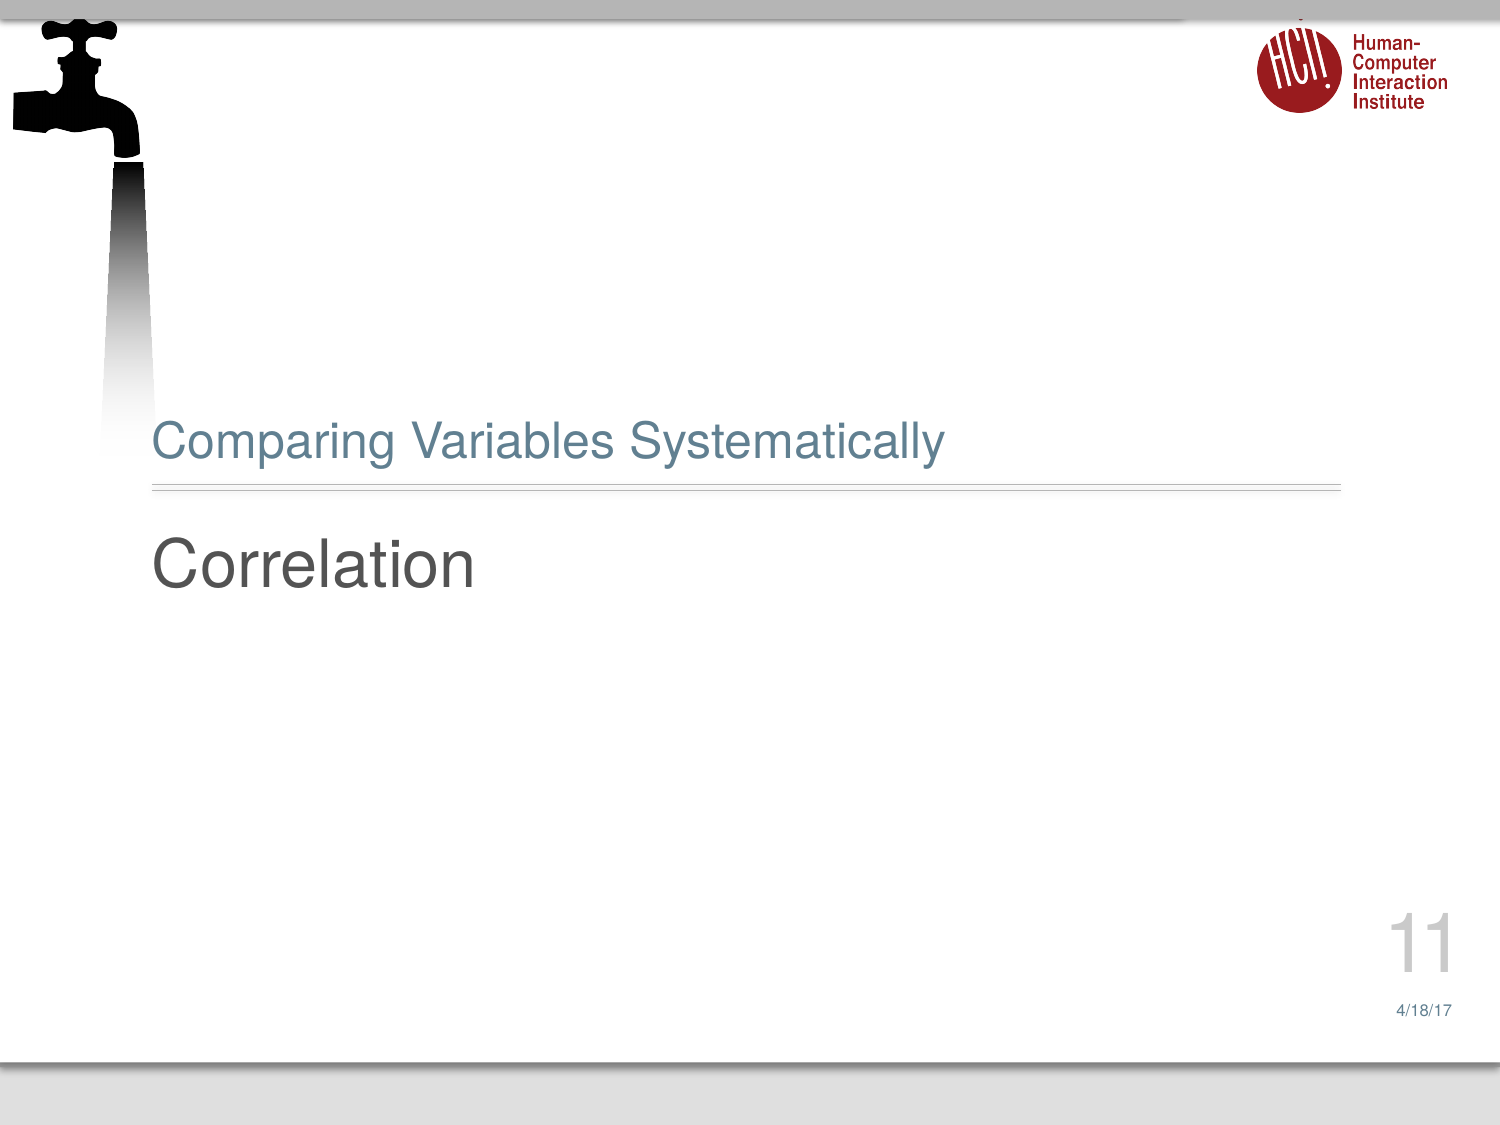

Comparing Variables Systematically
# Correlation
11
4/18/17